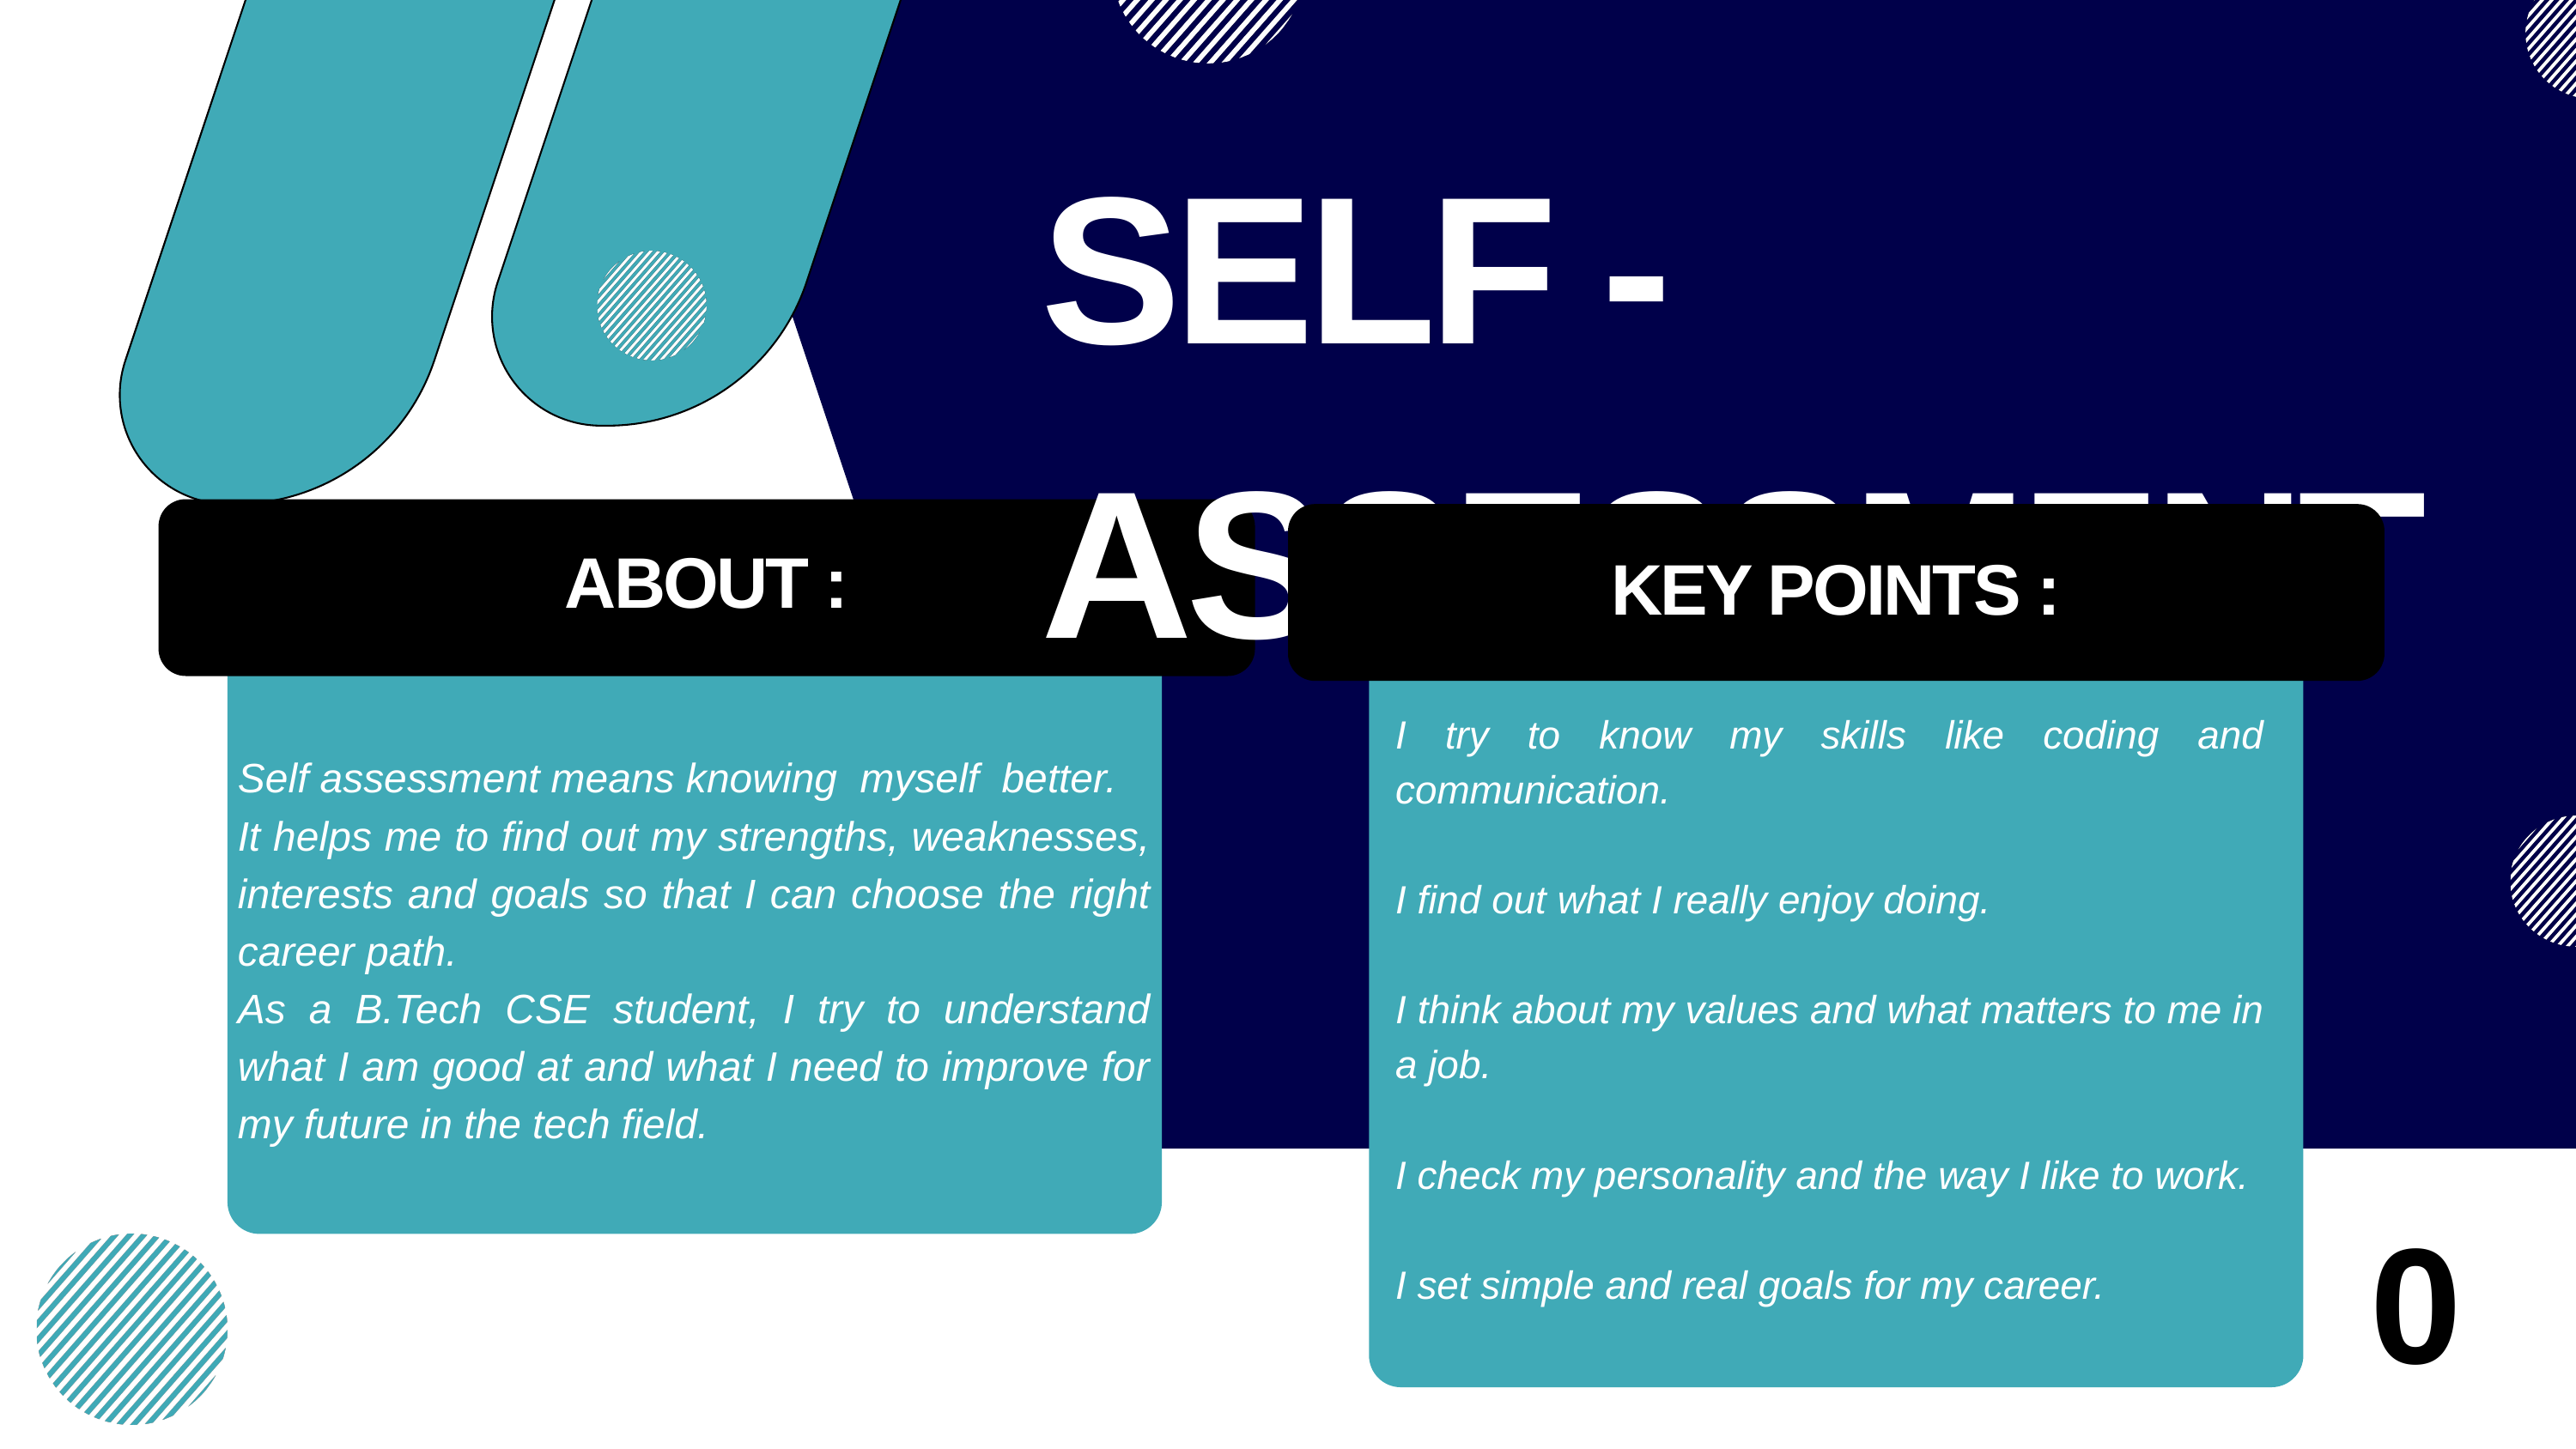

SELF - ASSESSMENT

ABOUT :
KEY POINTS :

I try to know my skills like coding and communication.

I find out what I really enjoy doing.

I think about my values and what matters to me in a job.

I check my personality and the way I like to work.

I set simple and real goals for my career.

Self assessment means knowing  myself  better.
It helps me to find out my strengths, weaknesses, interests and goals so that I can choose the right career path.
As a B.Tech CSE student, I try to understand what I am good at and what I need to improve for my future in the tech field.

02